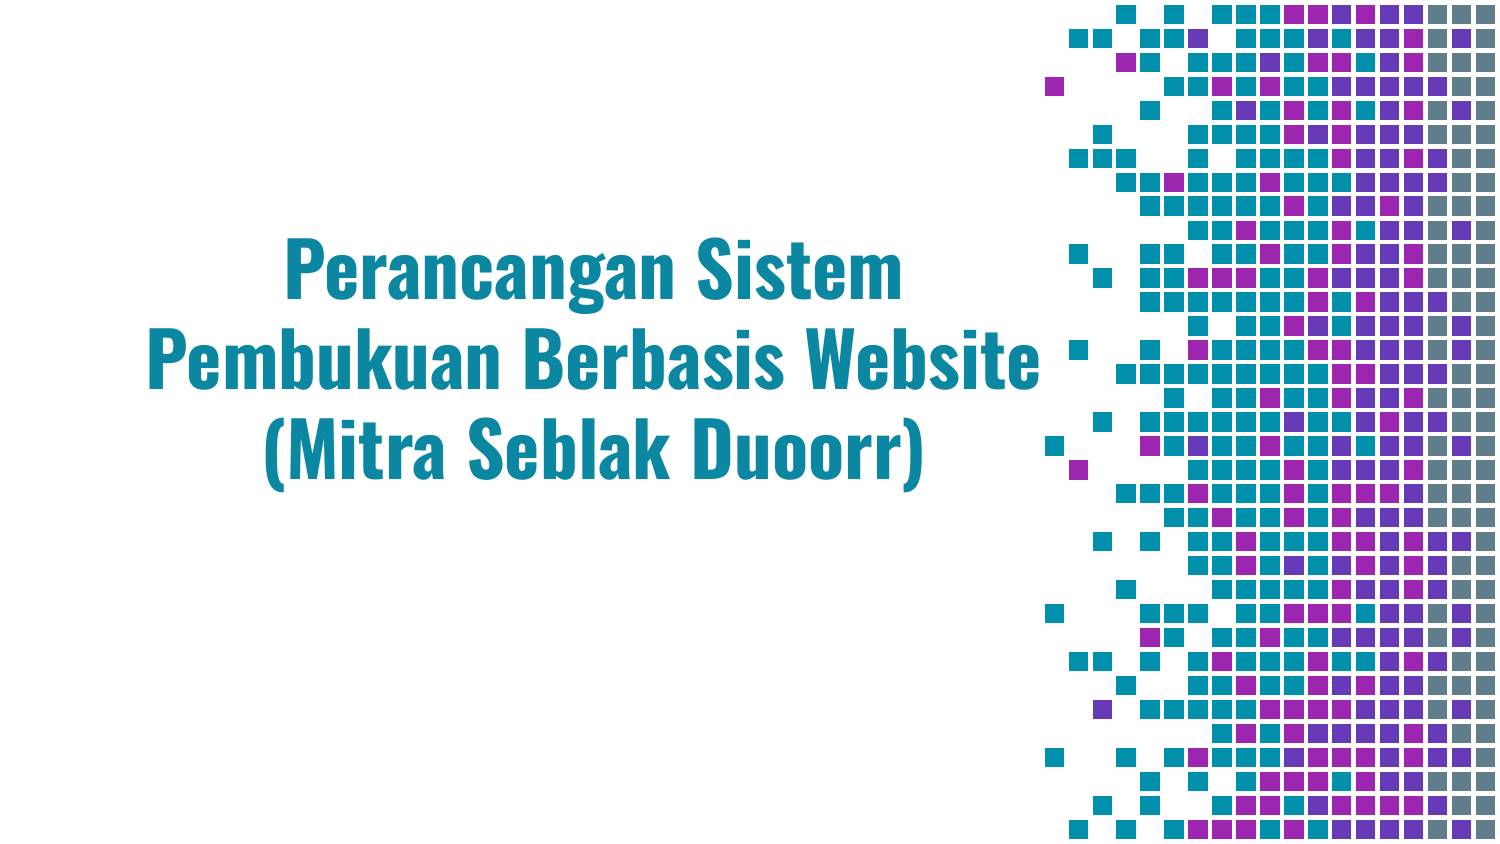

# Perancangan Sistem Pembukuan Berbasis Website (Mitra Seblak Duoorr)